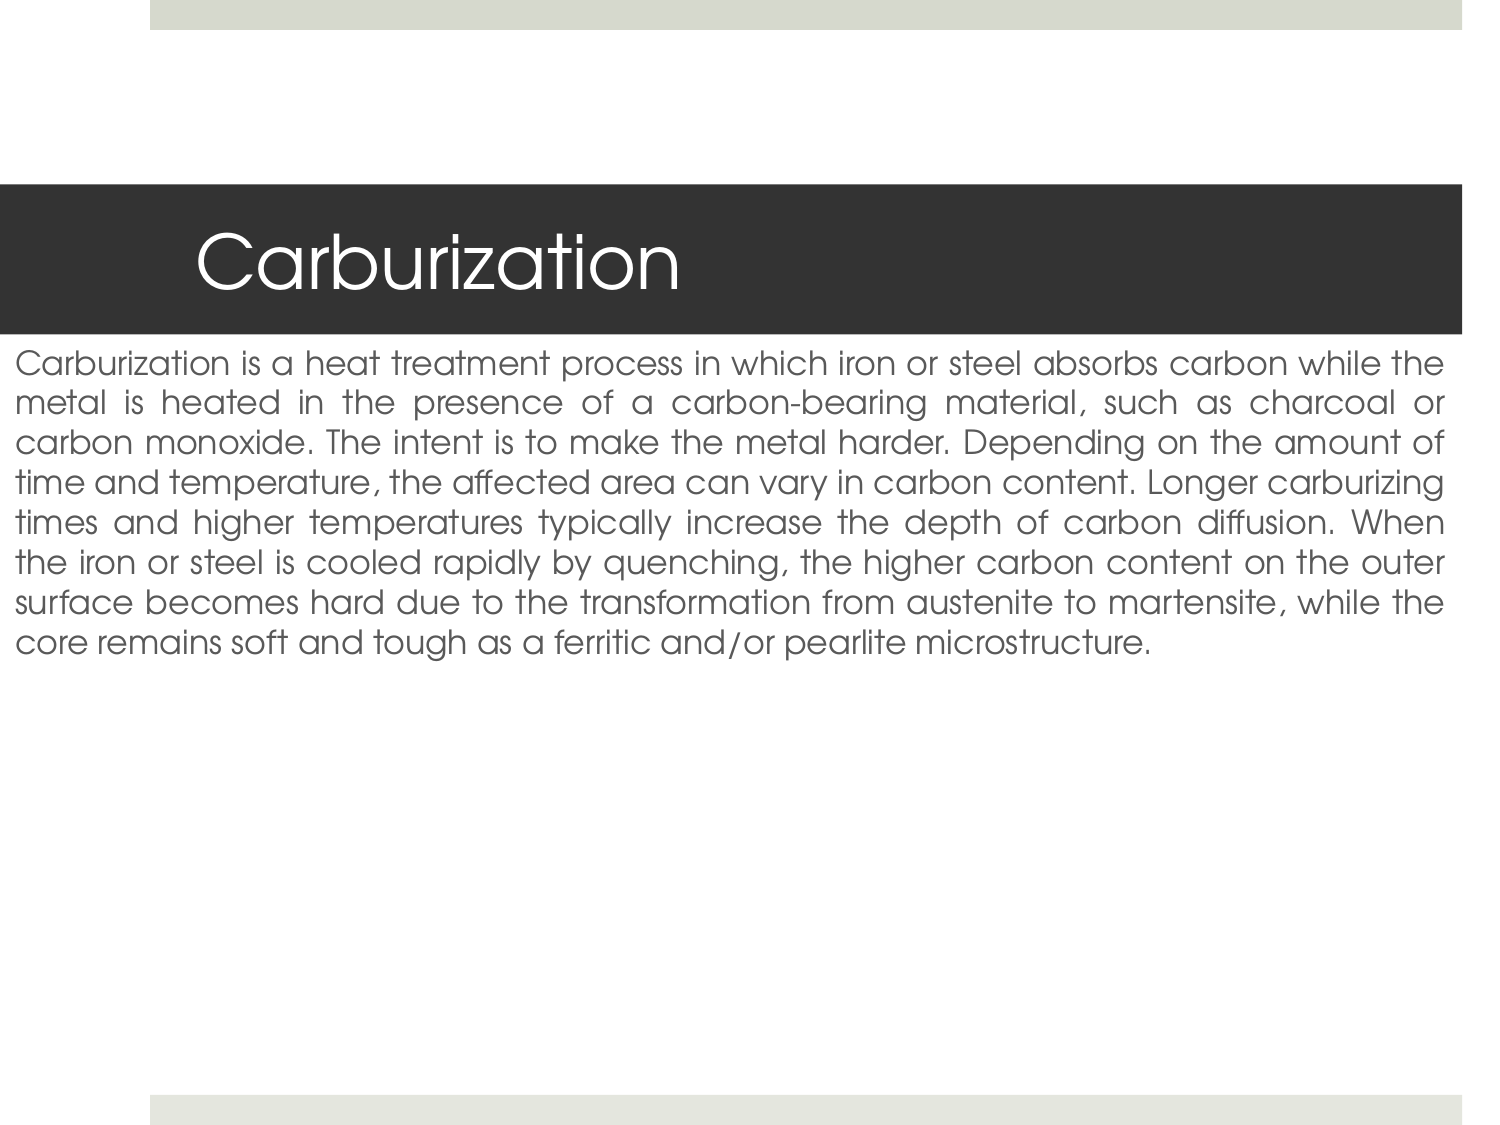

# Carburization
Carburization is a heat treatment process in which iron or steel absorbs carbon while the metal is heated in the presence of a carbon-bearing material, such as charcoal or carbon monoxide. The intent is to make the metal harder. Depending on the amount of time and temperature, the affected area can vary in carbon content. Longer carburizing times and higher temperatures typically increase the depth of carbon diffusion. When the iron or steel is cooled rapidly by quenching, the higher carbon content on the outer surface becomes hard due to the transformation from austenite to martensite, while the core remains soft and tough as a ferritic and/or pearlite microstructure.